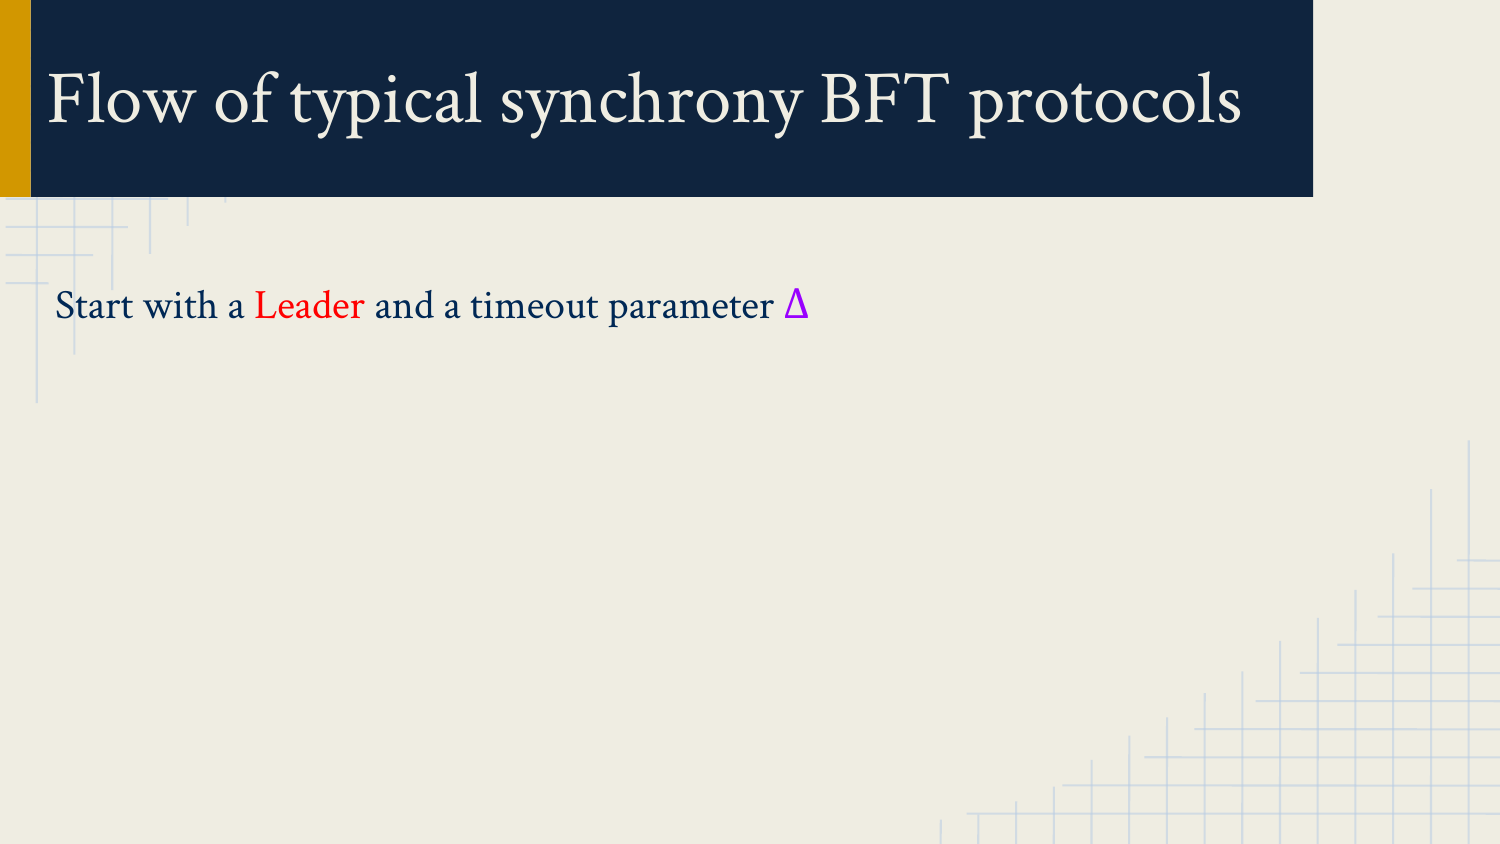

# Flow of typical synchrony BFT protocols
Start with a Leader and a timeout parameter Δ